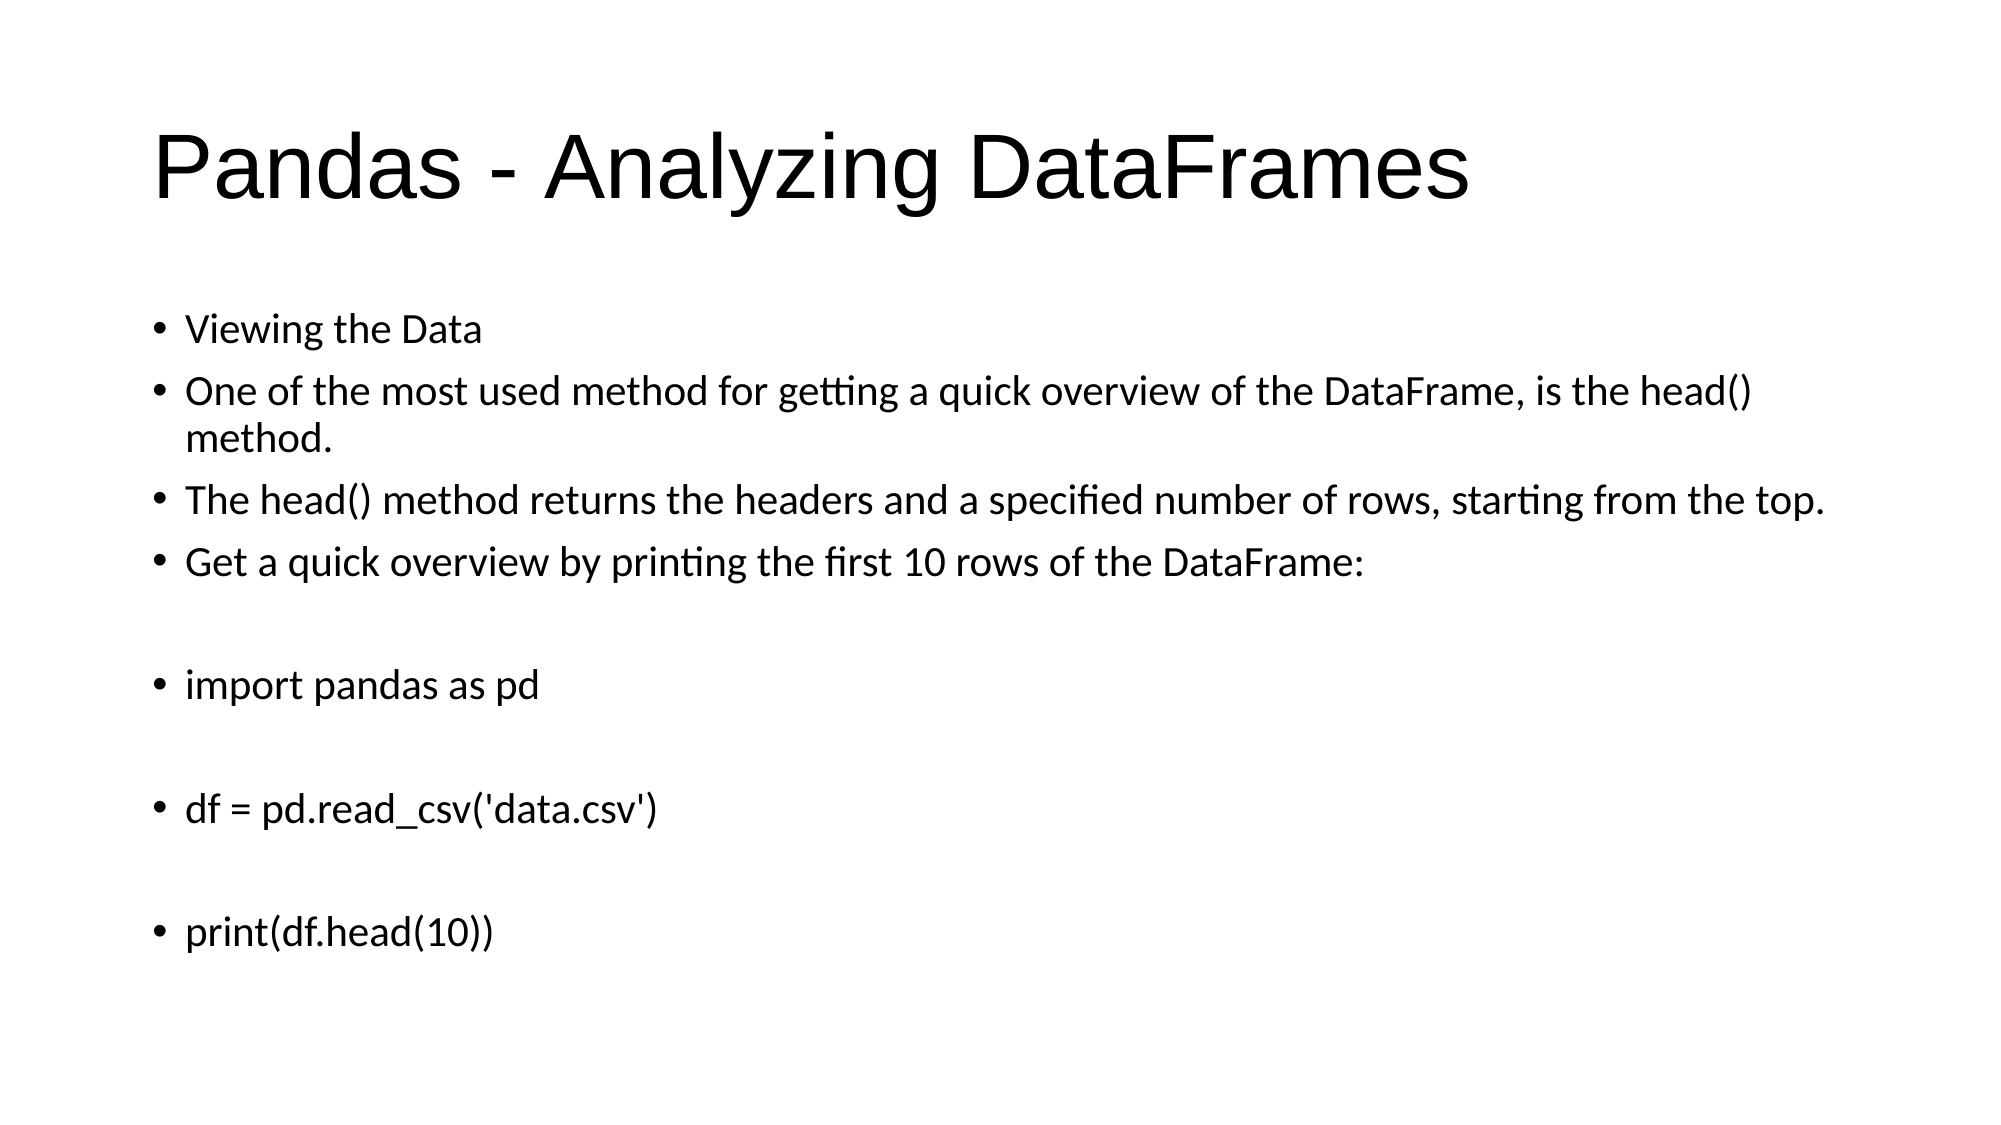

# Pandas - Analyzing DataFrames
Viewing the Data
One of the most used method for getting a quick overview of the DataFrame, is the head() method.
The head() method returns the headers and a specified number of rows, starting from the top.
Get a quick overview by printing the first 10 rows of the DataFrame:

import pandas as pd

df = pd.read_csv('data.csv')

print(df.head(10))